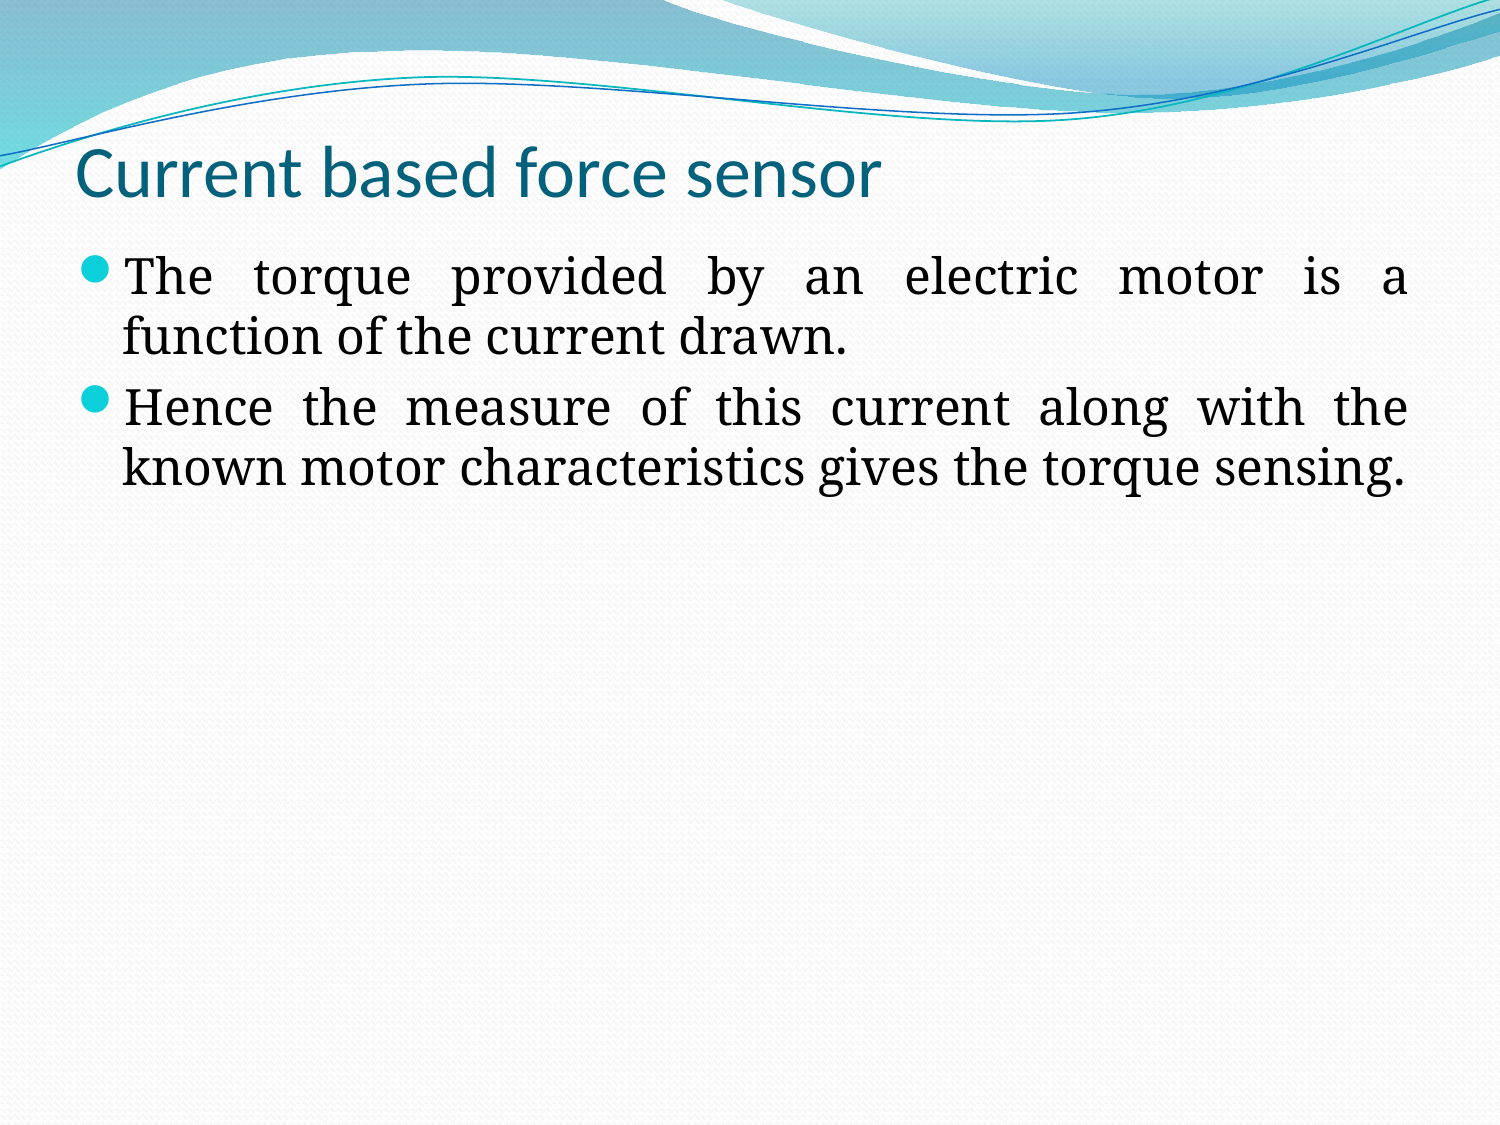

# Current based force sensor
The torque provided by an electric motor is a function of the current drawn.
Hence the measure of this current along with the known motor characteristics gives the torque sensing.